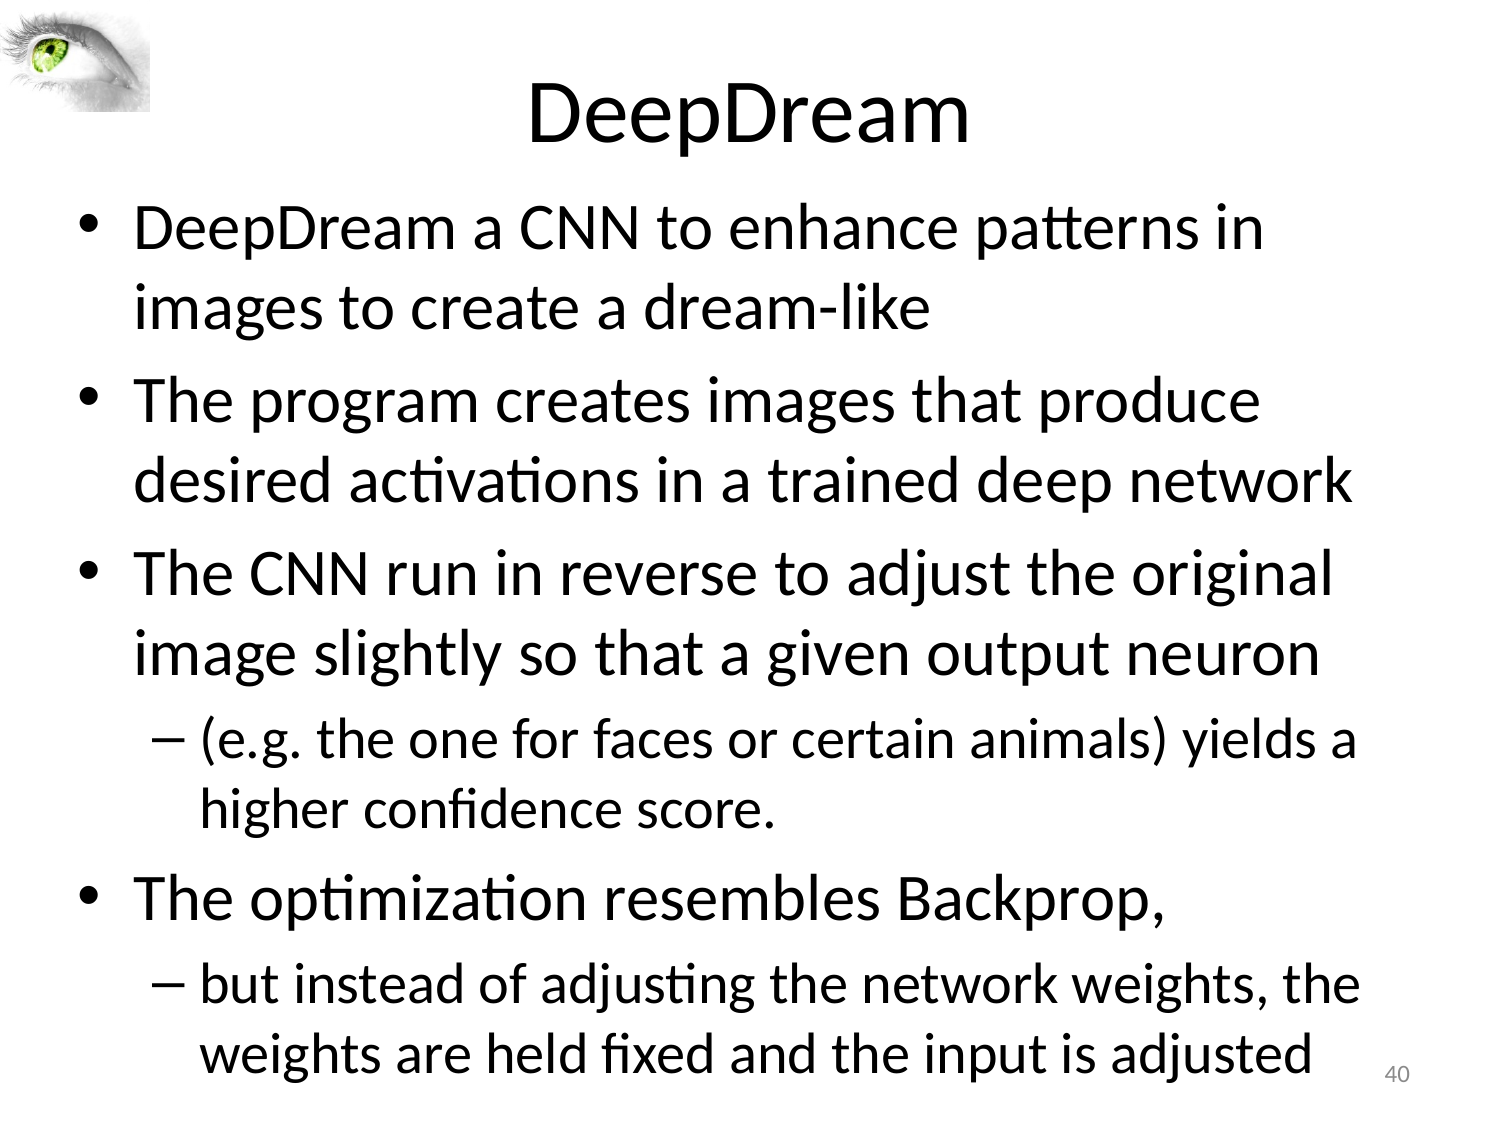

# DeepDream
DeepDream a CNN to enhance patterns in images to create a dream-like
The program creates images that produce desired activations in a trained deep network
The CNN run in reverse to adjust the original image slightly so that a given output neuron
(e.g. the one for faces or certain animals) yields a higher confidence score.
The optimization resembles Backprop,
but instead of adjusting the network weights, the weights are held fixed and the input is adjusted
40